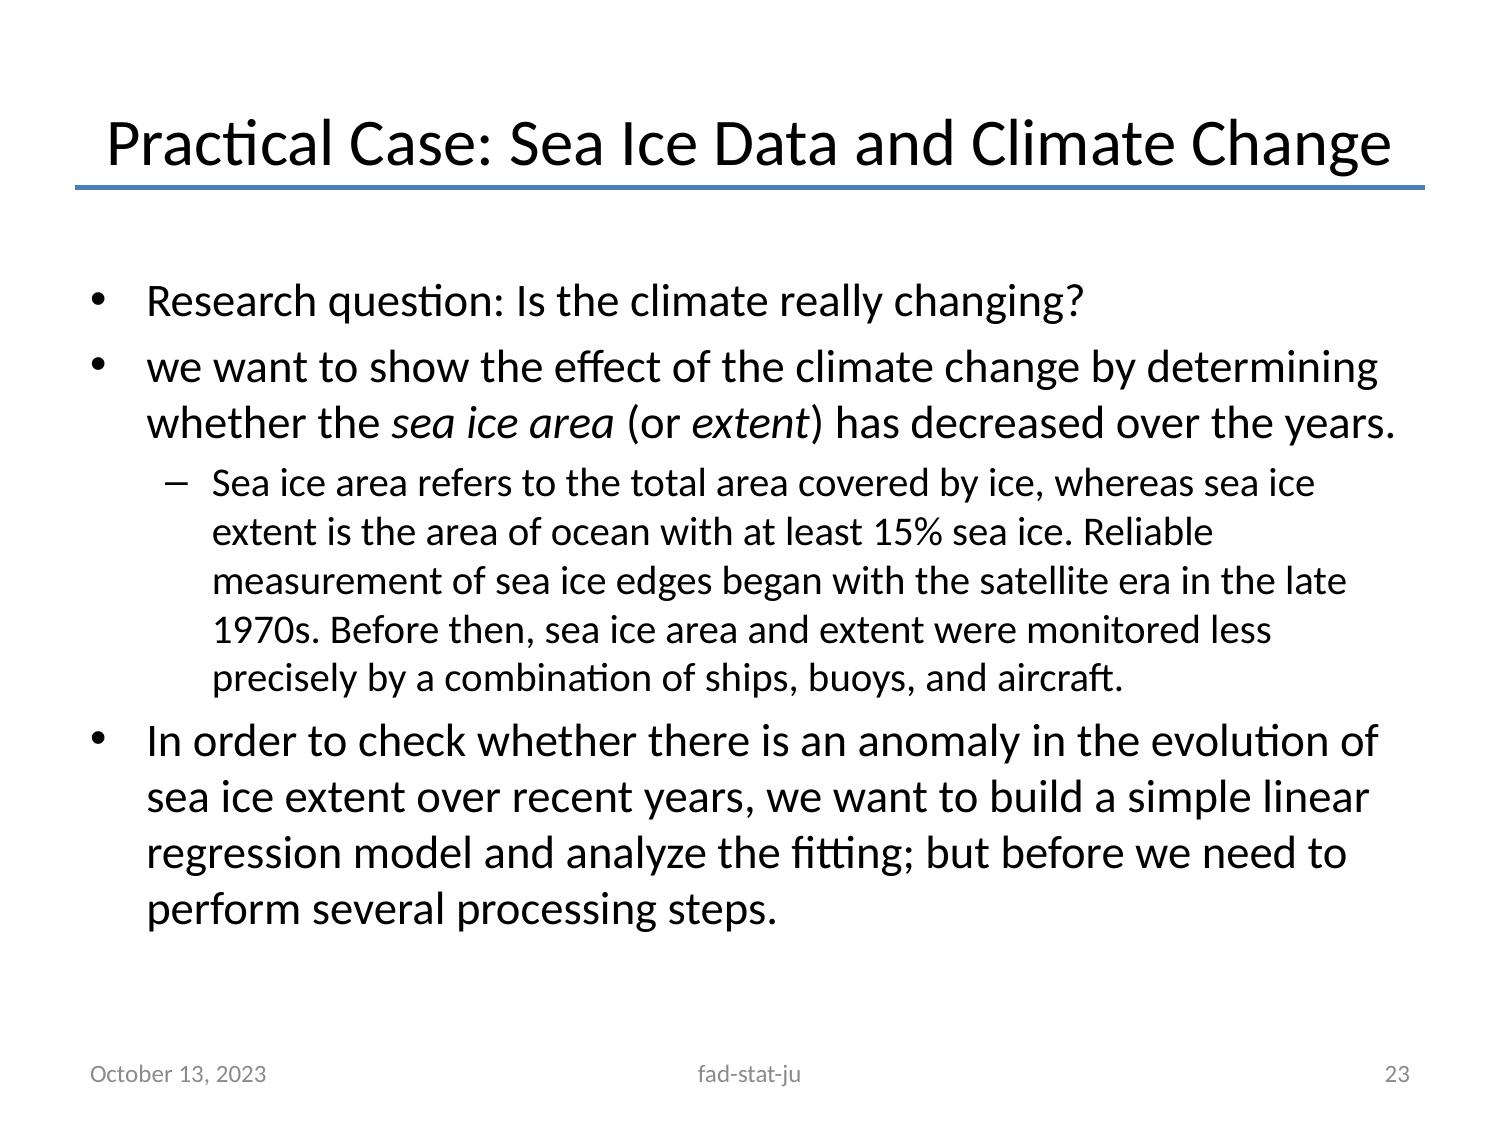

# Practical Case: Sea Ice Data and Climate Change
Research question: Is the climate really changing?
we want to show the effect of the climate change by determining whether the sea ice area (or extent) has decreased over the years.
Sea ice area refers to the total area covered by ice, whereas sea ice extent is the area of ocean with at least 15% sea ice. Reliable measurement of sea ice edges began with the satellite era in the late 1970s. Before then, sea ice area and extent were monitored less precisely by a combination of ships, buoys, and aircraft.
In order to check whether there is an anomaly in the evolution of sea ice extent over recent years, we want to build a simple linear regression model and analyze the fitting; but before we need to perform several processing steps.
October 13, 2023
fad-stat-ju
23